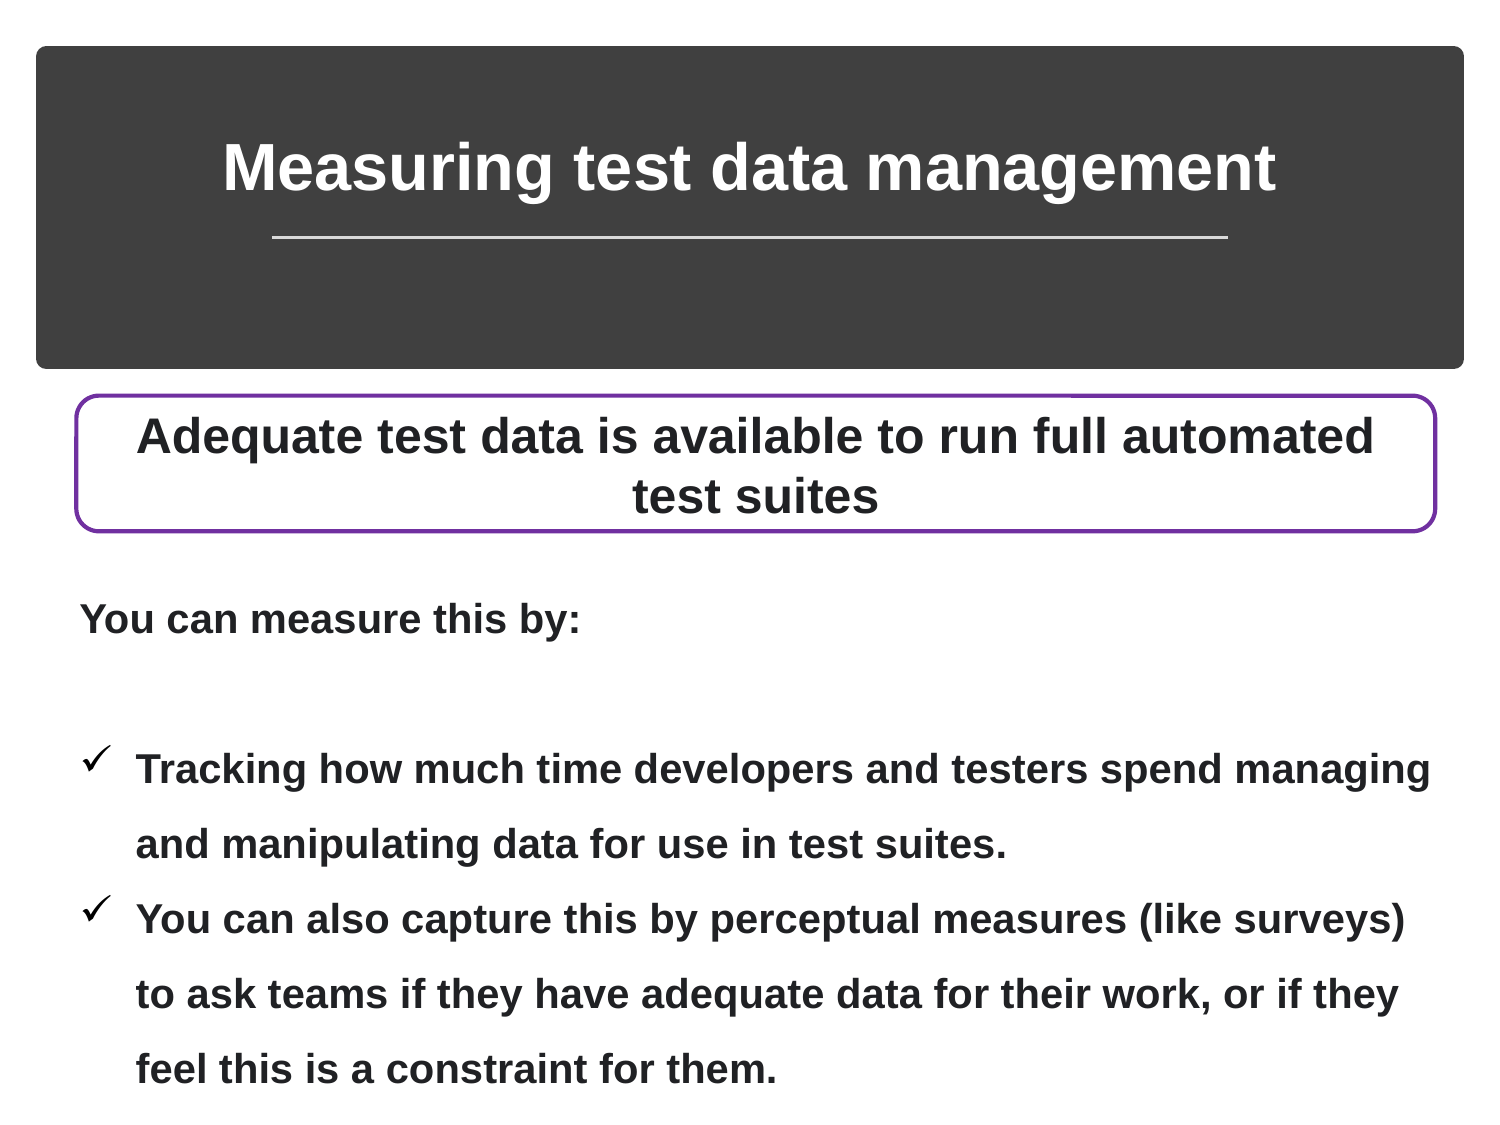

# Measuring test data management
Adequate test data is available to run full automated test suites
You can measure this by:

Tracking how much time developers and testers spend managing and manipulating data for use in test suites.
You can also capture this by perceptual measures (like surveys) to ask teams if they have adequate data for their work, or if they feel this is a constraint for them.